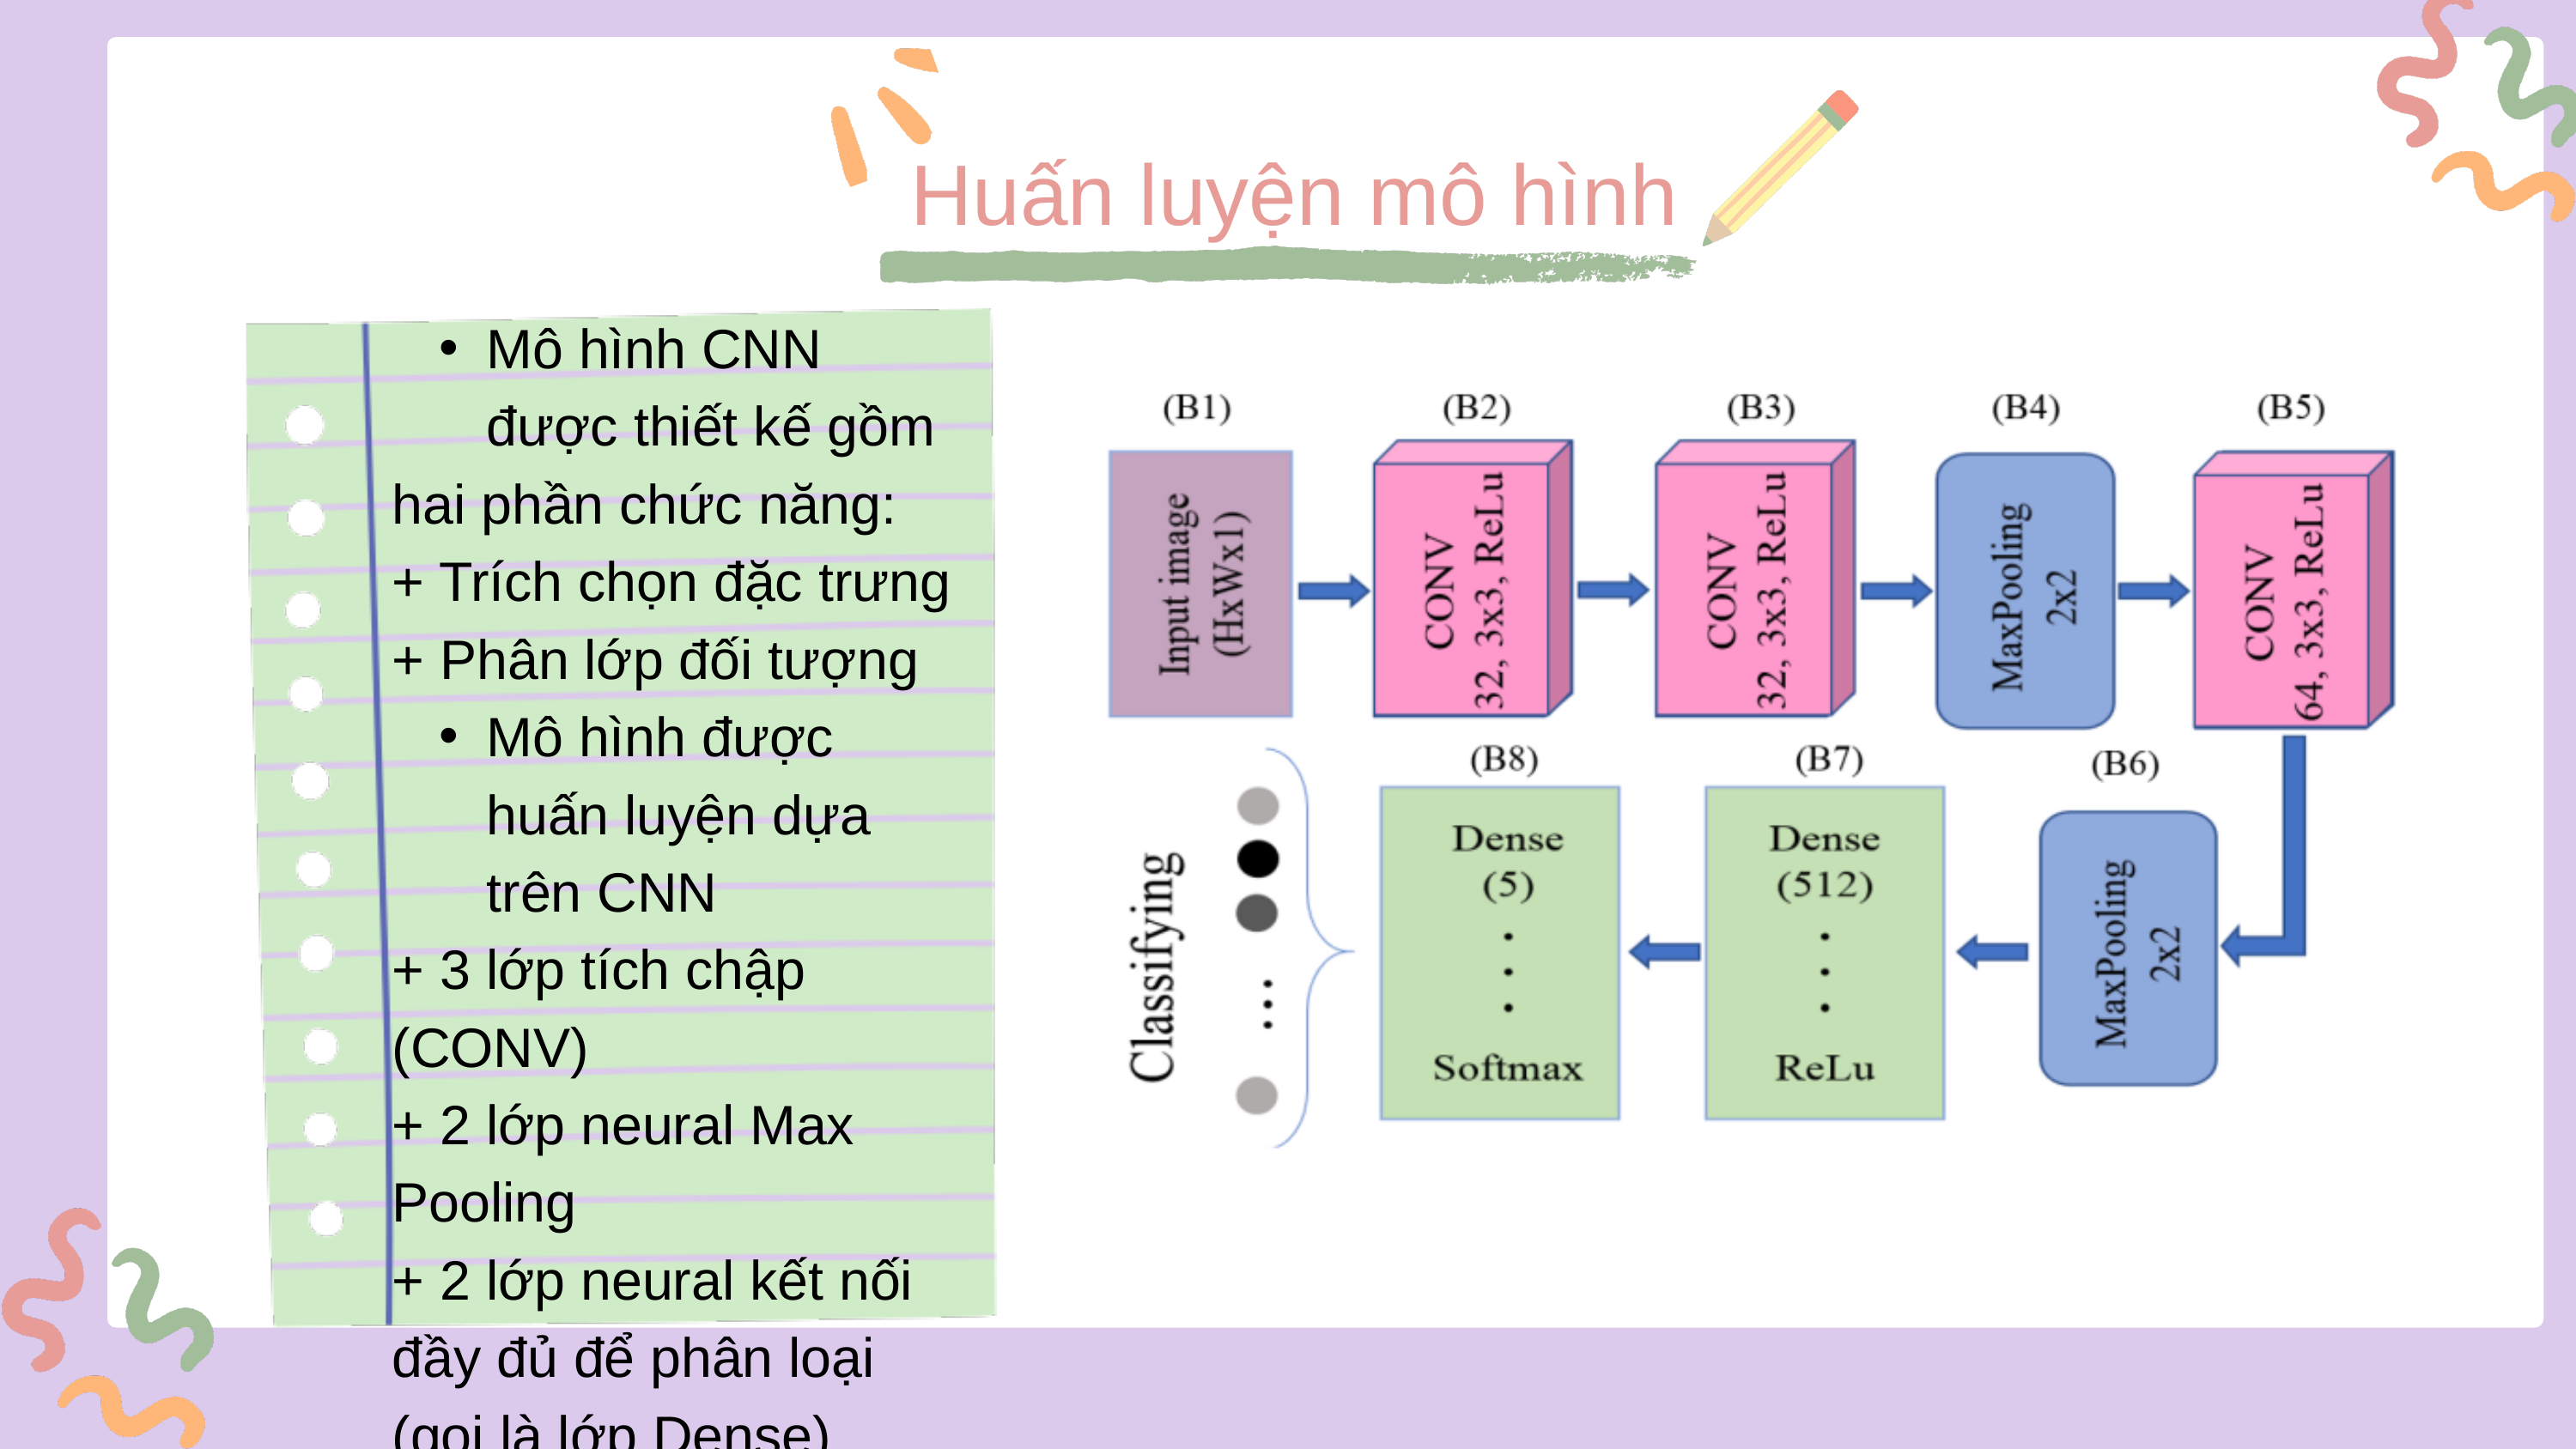

Huấn luyện mô hình

Mô hình CNN được thiết kế gồm
hai phần chức năng:
+ Trích chọn đặc trưng
+ Phân lớp đối tượng
Mô hình được huấn luyện dựa trên CNN
+ 3 lớp tích chập (CONV)
+ 2 lớp neural Max Pooling
+ 2 lớp neural kết nối đầy đủ để phân loại (gọi là lớp Dense).